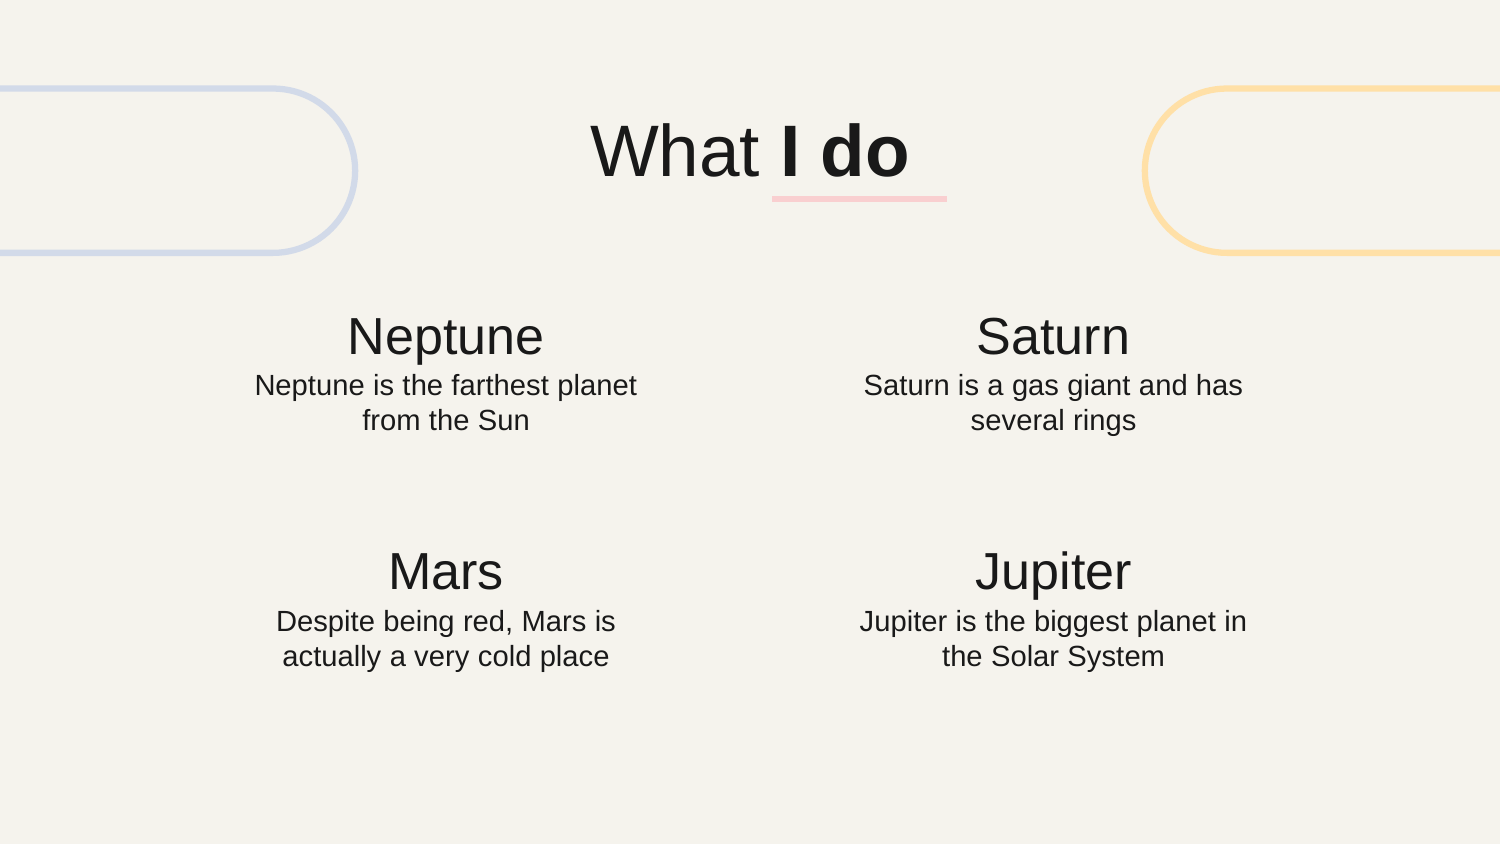

What I do
# Neptune
Saturn
Neptune is the farthest planet from the Sun
Saturn is a gas giant and has several rings
Mars
Jupiter
Despite being red, Mars is actually a very cold place
Jupiter is the biggest planet in the Solar System